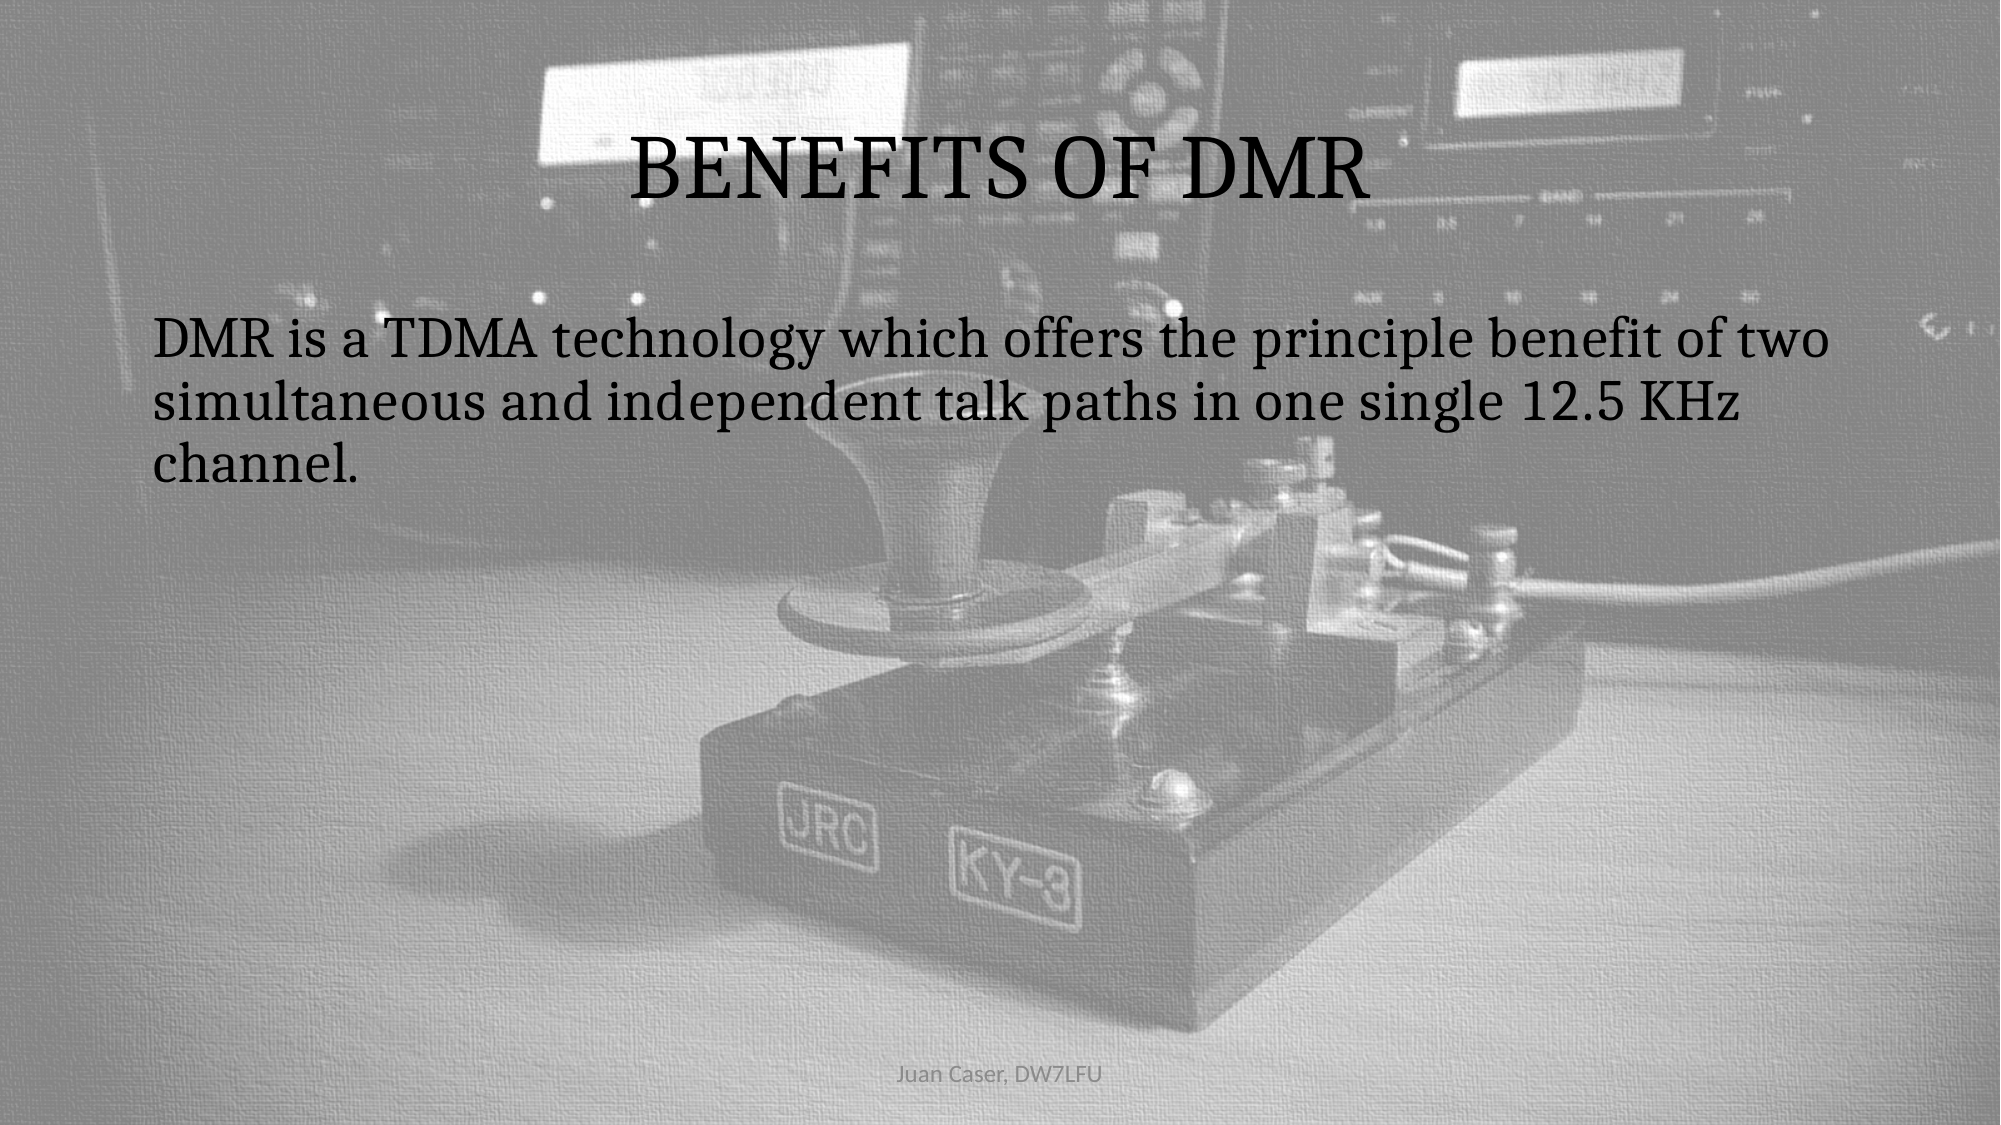

# BENEFITS OF DMR
DMR is a TDMA technology which offers the principle benefit of two simultaneous and independent talk paths in one single 12.5 KHz channel.
Juan Caser, DW7LFU